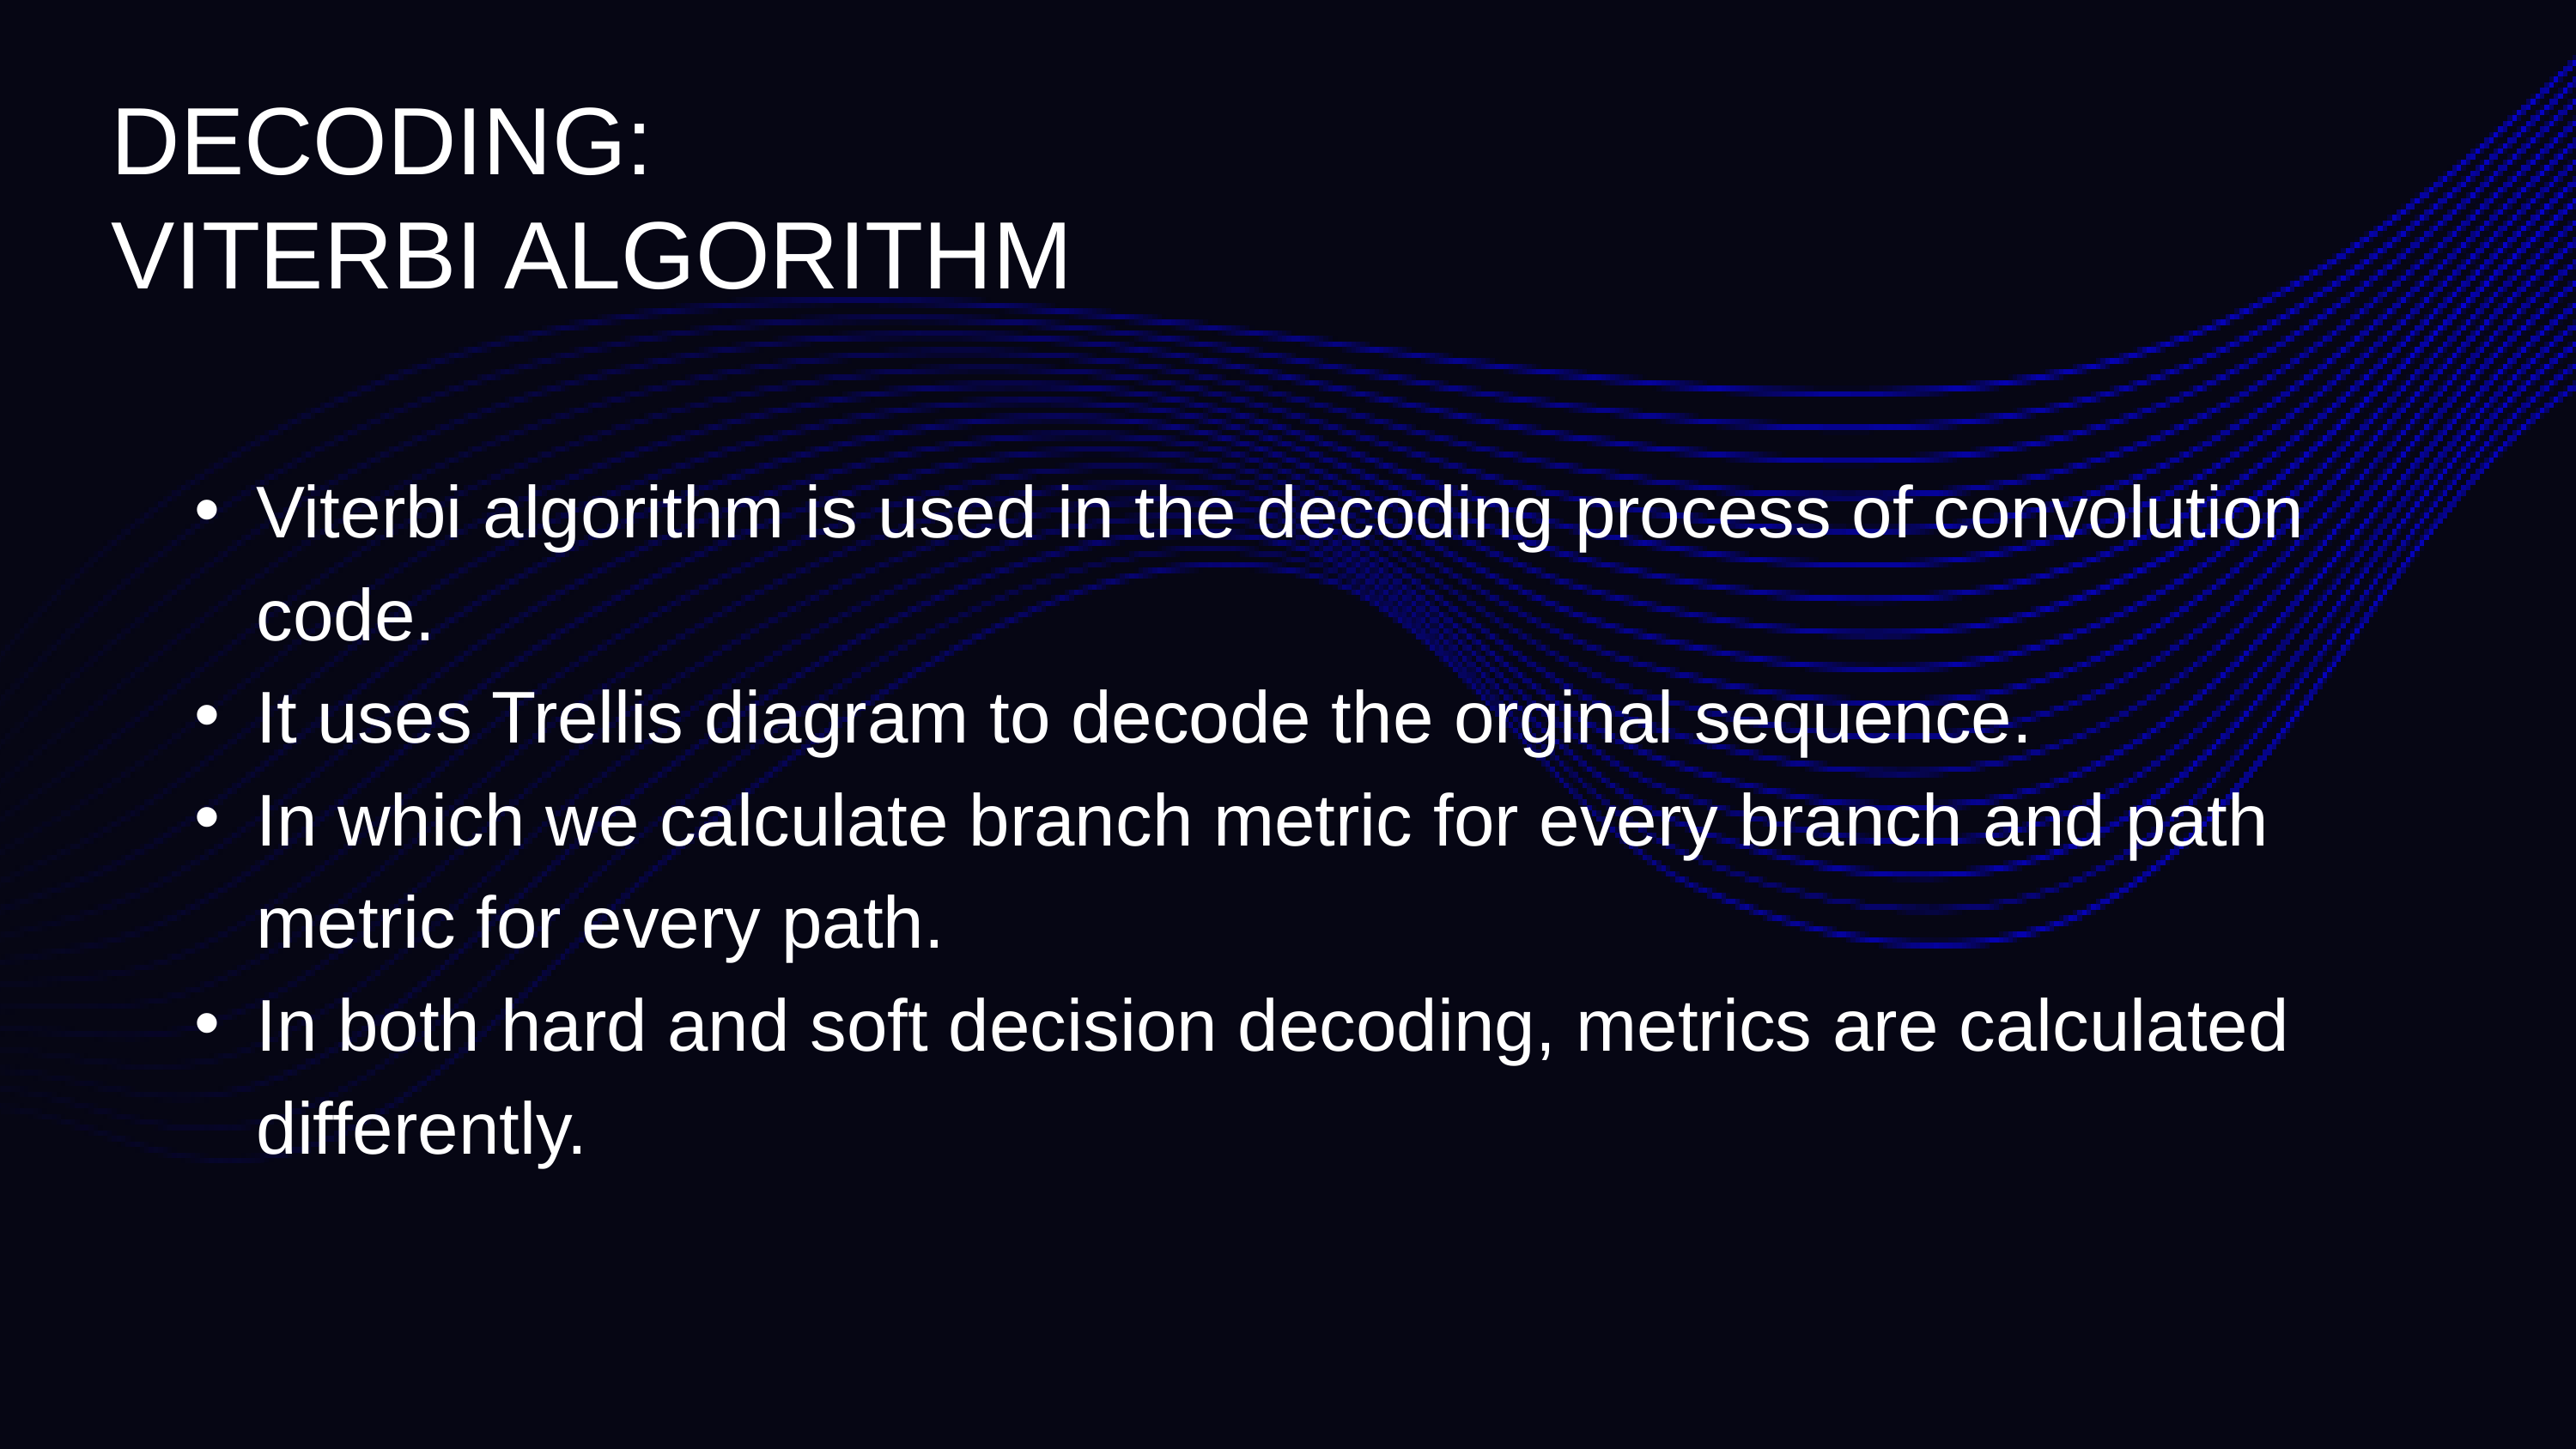

DECODING:
VITERBI ALGORITHM
Viterbi algorithm is used in the decoding process of convolution code.
It uses Trellis diagram to decode the orginal sequence.
In which we calculate branch metric for every branch and path metric for every path.
In both hard and soft decision decoding, metrics are calculated differently.